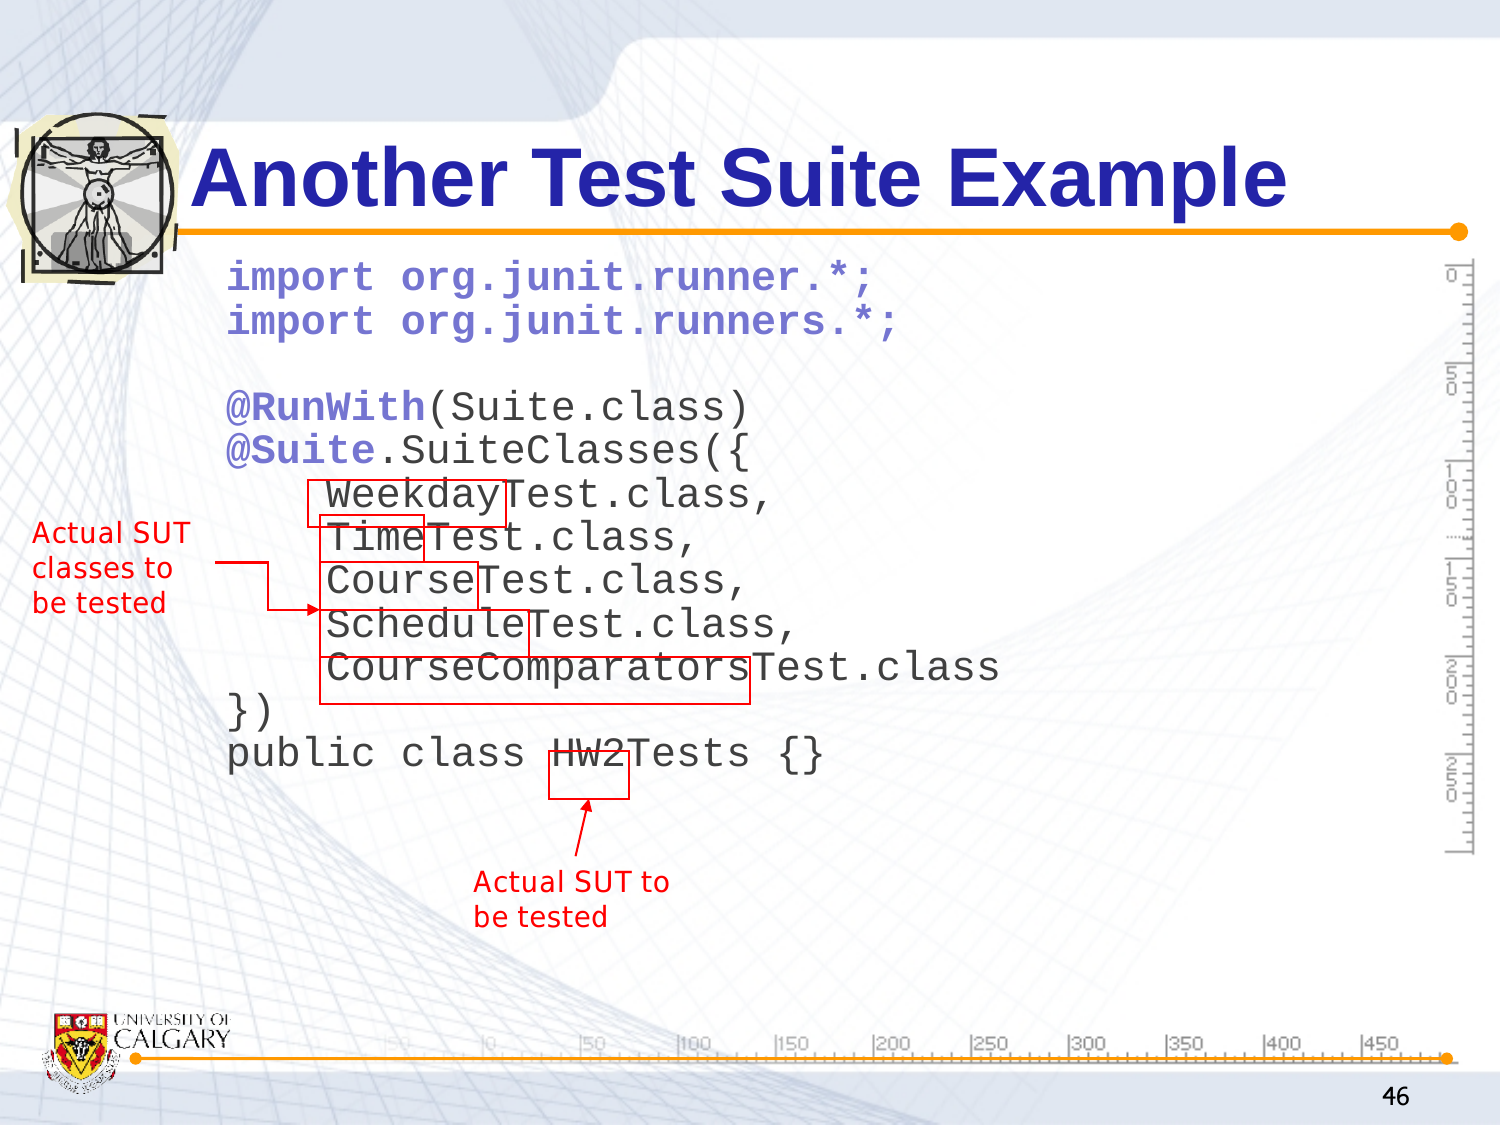

# Another Test Suite Example
import org.junit.runner.*;
import org.junit.runners.*;

@RunWith(Suite.class)
@Suite.SuiteClasses({
    WeekdayTest.class,
    TimeTest.class,
    CourseTest.class,
    ScheduleTest.class,
    CourseComparatorsTest.class
})
public class HW2Tests {}

Actual SUT classes to be tested

Actual SUT to be tested
46